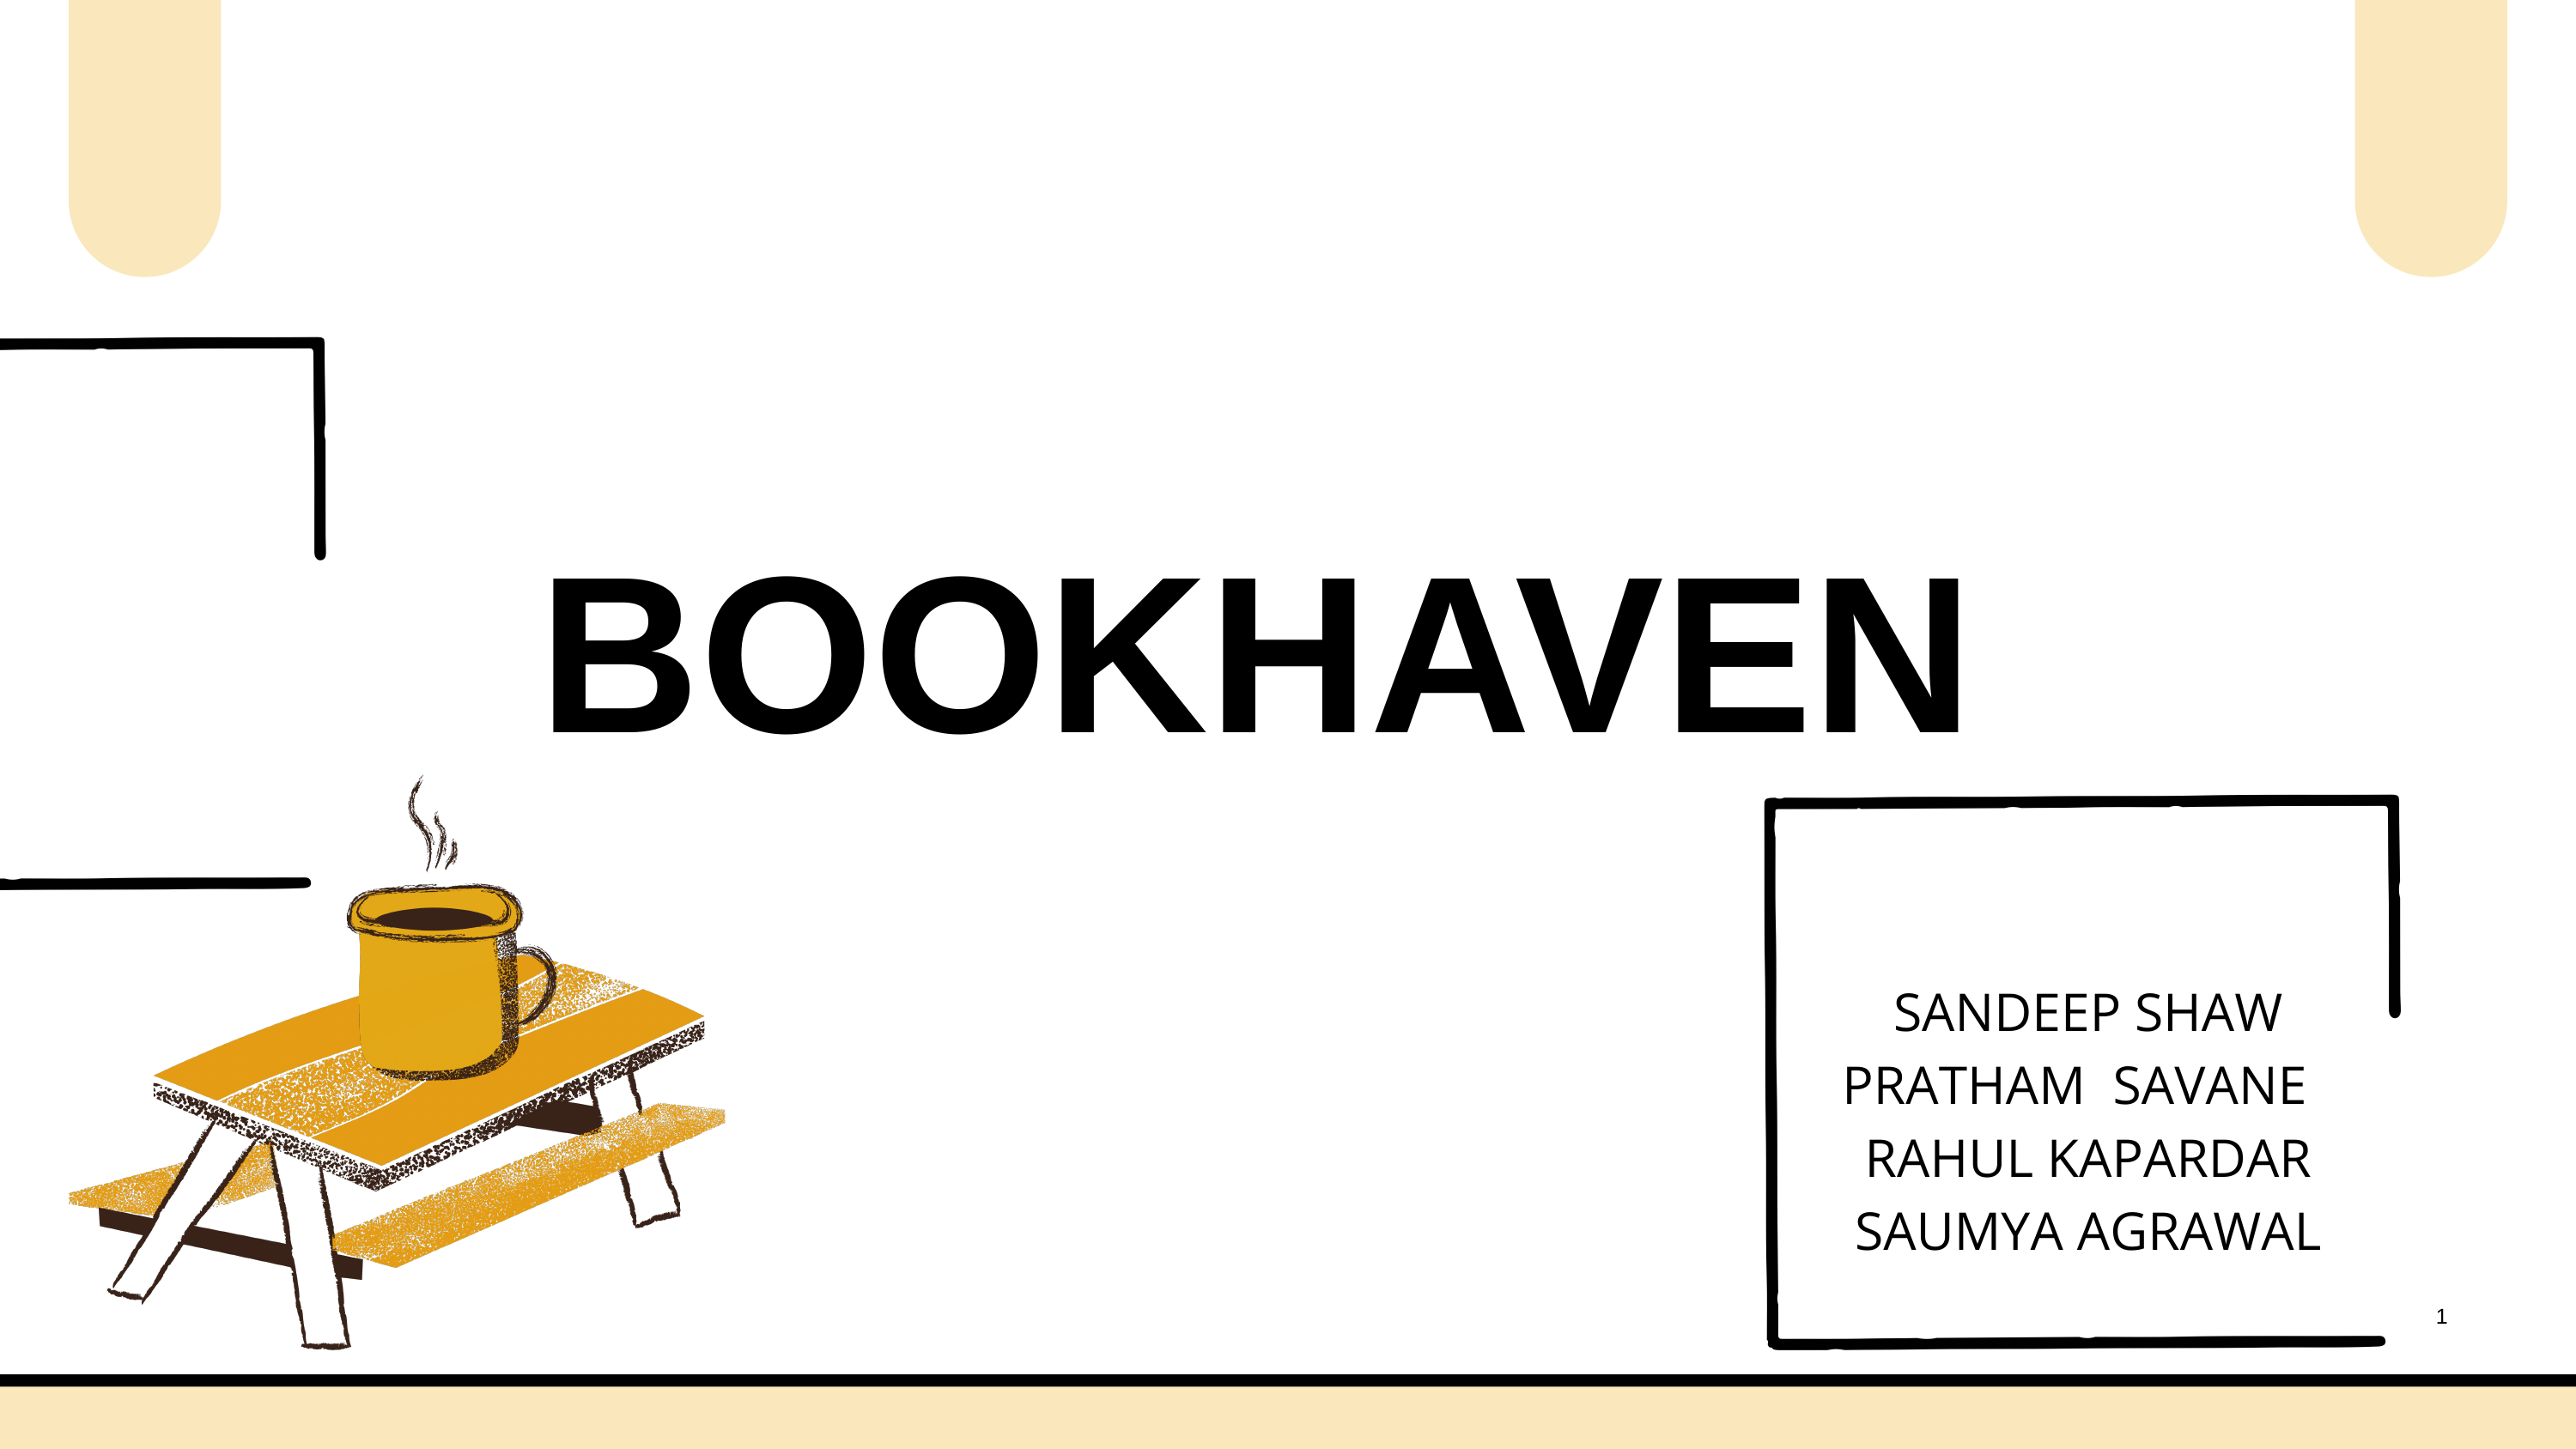

BOOKHAVEN

SANDEEP SHAW
PRATHAM  SAVANE
RAHUL KAPARDAR
SAUMYA AGRAWAL
1